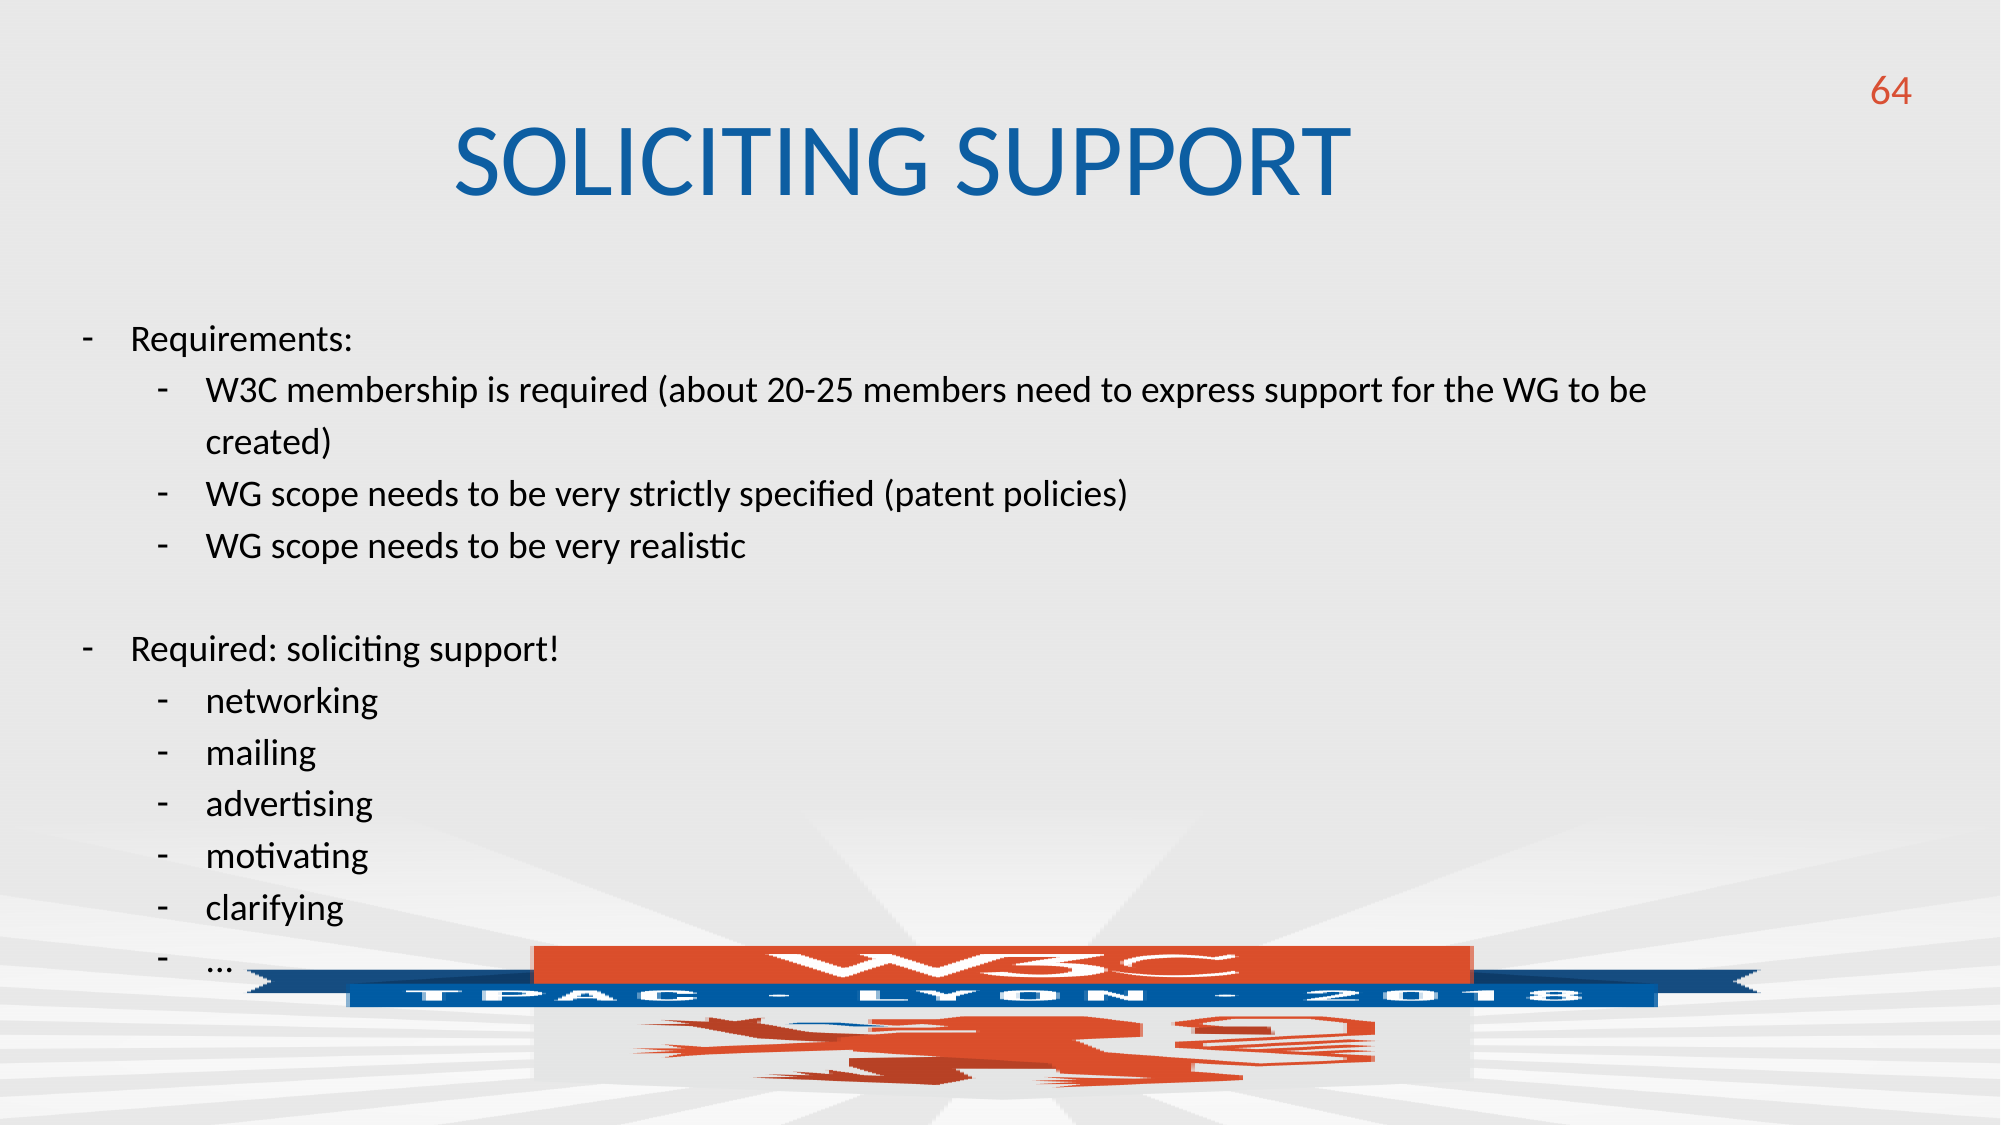

64
# sOLICITING SUPPORT
Requirements:
W3C membership is required (about 20-25 members need to express support for the WG to be created)
WG scope needs to be very strictly specified (patent policies)
WG scope needs to be very realistic

Required: soliciting support!
networking
mailing
advertising
motivating
clarifying
...